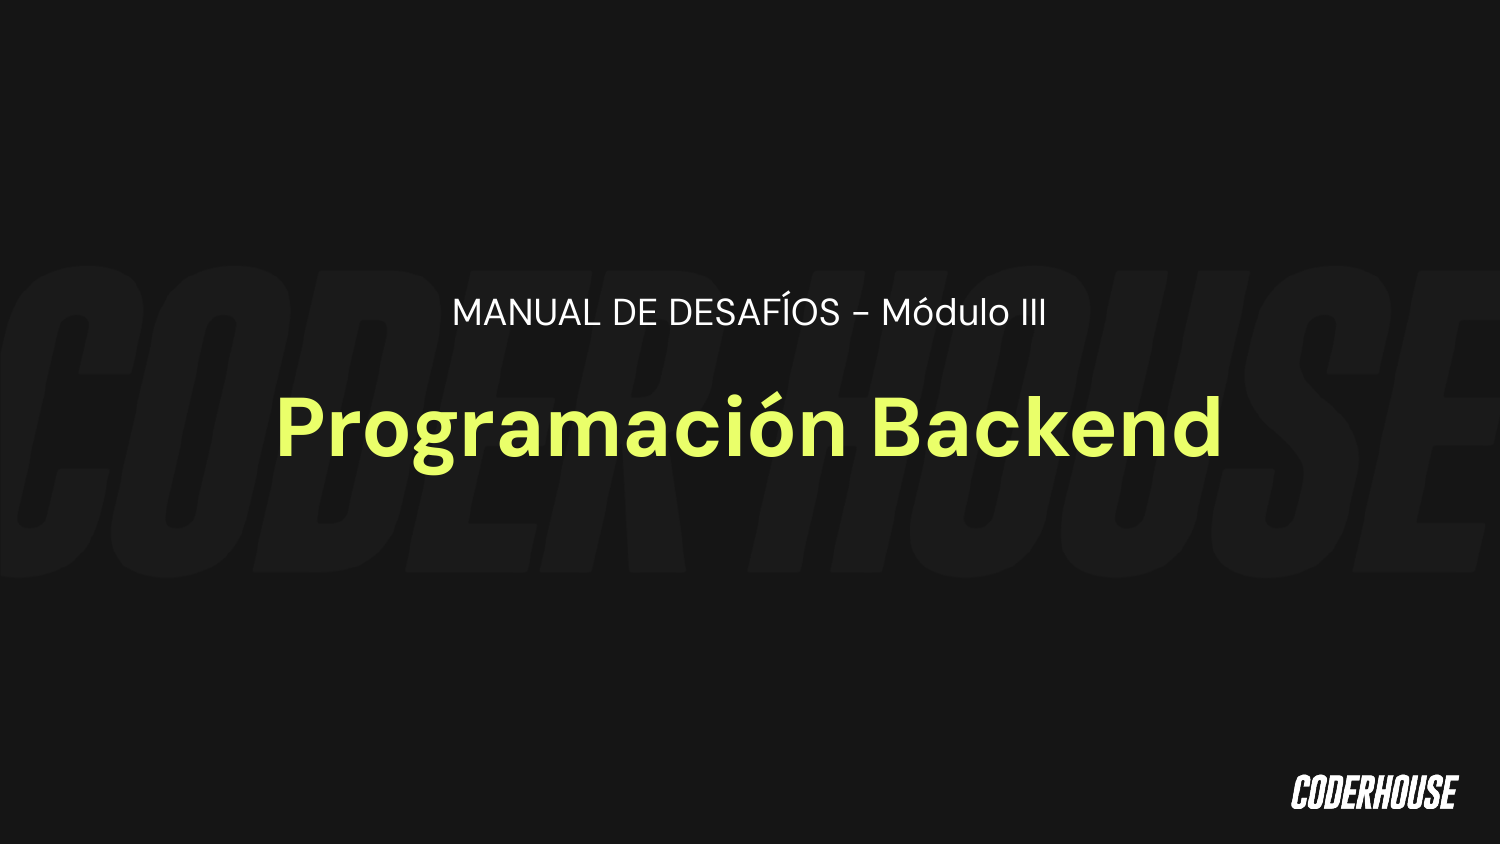

MANUAL DE DESAFÍOS - Módulo III
Programación Backend